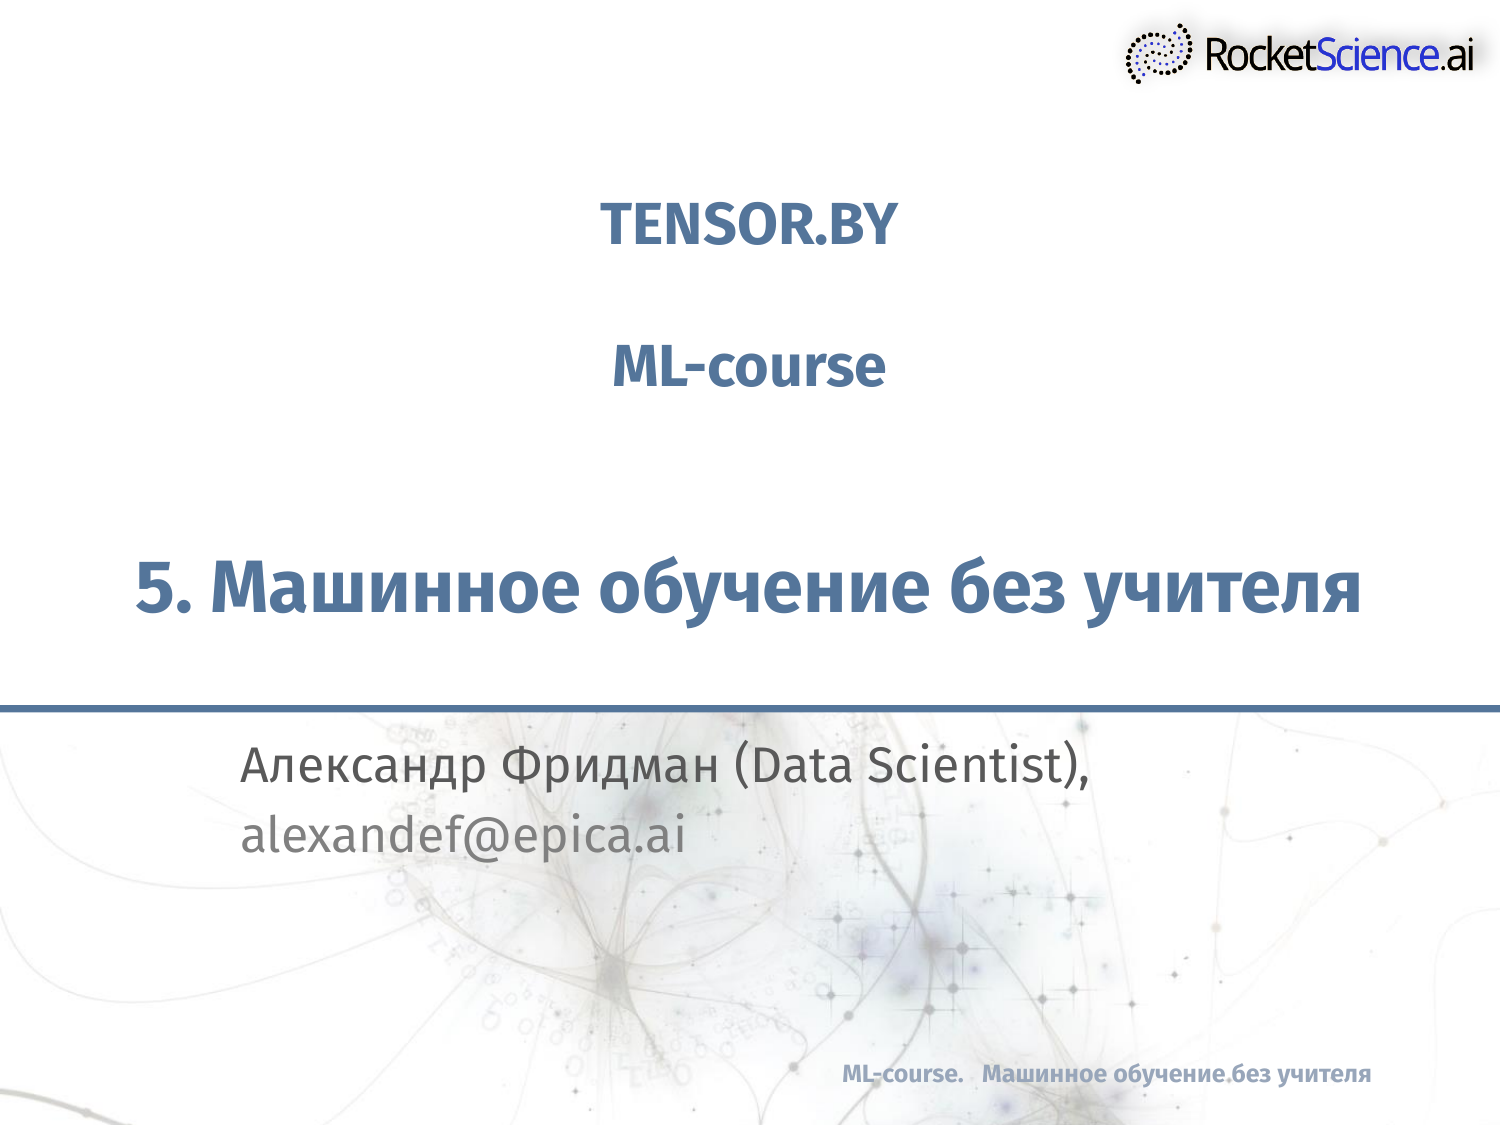

# TENSOR.BY ML-course 5. Машинное обучение без учителя
Александр Фридман (Data Scientist),
alexandef@epica.ai
ML-course.   Машинное обучение без учителя